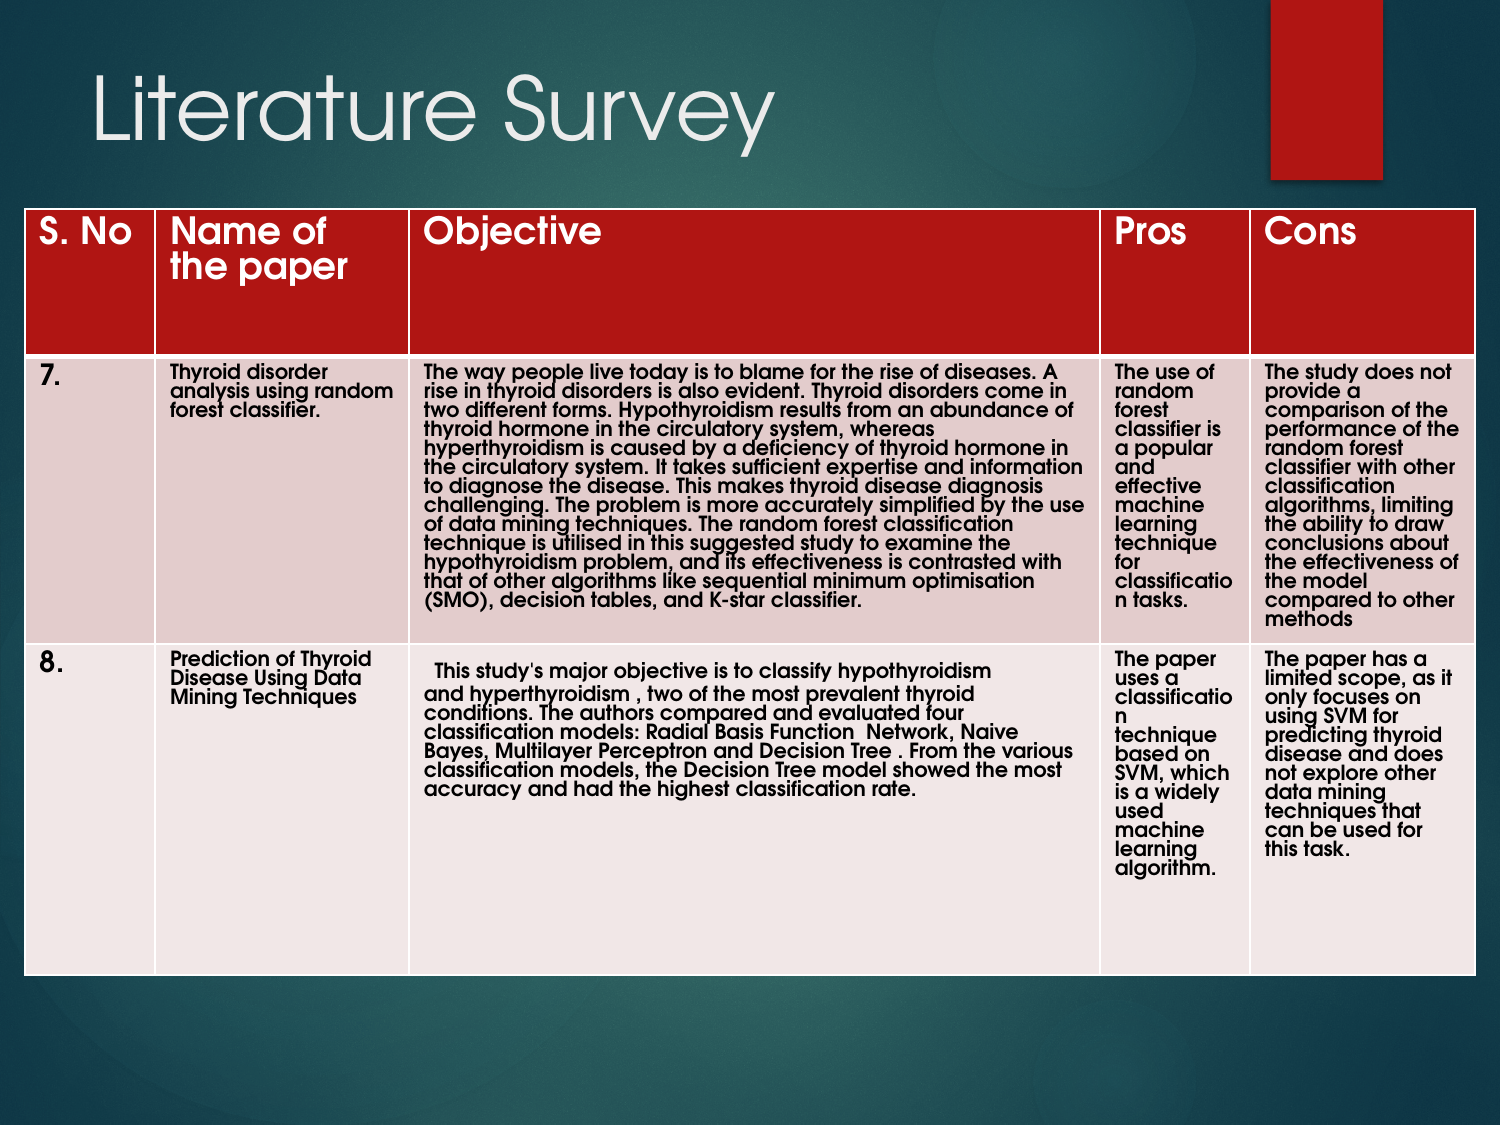

# Literature Survey
| S. No | Name of the paper | Objective | Pros | Cons |
| --- | --- | --- | --- | --- |
| 7. | Thyroid disorder analysis using random forest classifier. | The way people live today is to blame for the rise of diseases. A rise in thyroid disorders is also evident. Thyroid disorders come in two different forms. Hypothyroidism results from an abundance of thyroid hormone in the circulatory system, whereas hyperthyroidism is caused by a deficiency of thyroid hormone in the circulatory system. It takes sufficient expertise and information to diagnose the disease. This makes thyroid disease diagnosis challenging. The problem is more accurately simplified by the use of data mining techniques. The random forest classification technique is utilised in this suggested study to examine the hypothyroidism problem, and its effectiveness is contrasted with that of other algorithms like sequential minimum optimisation (SMO), decision tables, and K-star classifier. | The use of random forest classifier is a popular and effective machine learning technique for classification tasks. | The study does not provide a comparison of the performance of the random forest classifier with other classification algorithms, limiting the ability to draw conclusions about the effectiveness of the model compared to other methods |
| 8. | Prediction of Thyroid Disease Using Data Mining Techniques | This study's major objective is to classify hypothyroidism and hyperthyroidism , two of the most prevalent thyroid conditions. The authors compared and evaluated four classification models: Radial Basis Function  Network, Naive Bayes, Multilayer Perceptron and Decision Tree . From the various classification models, the Decision Tree model showed the most accuracy and had the highest classification rate. | The paper uses a classification technique based on SVM, which is a widely used machine learning algorithm. | The paper has a limited scope, as it only focuses on using SVM for predicting thyroid disease and does not explore other data mining techniques that can be used for this task. |